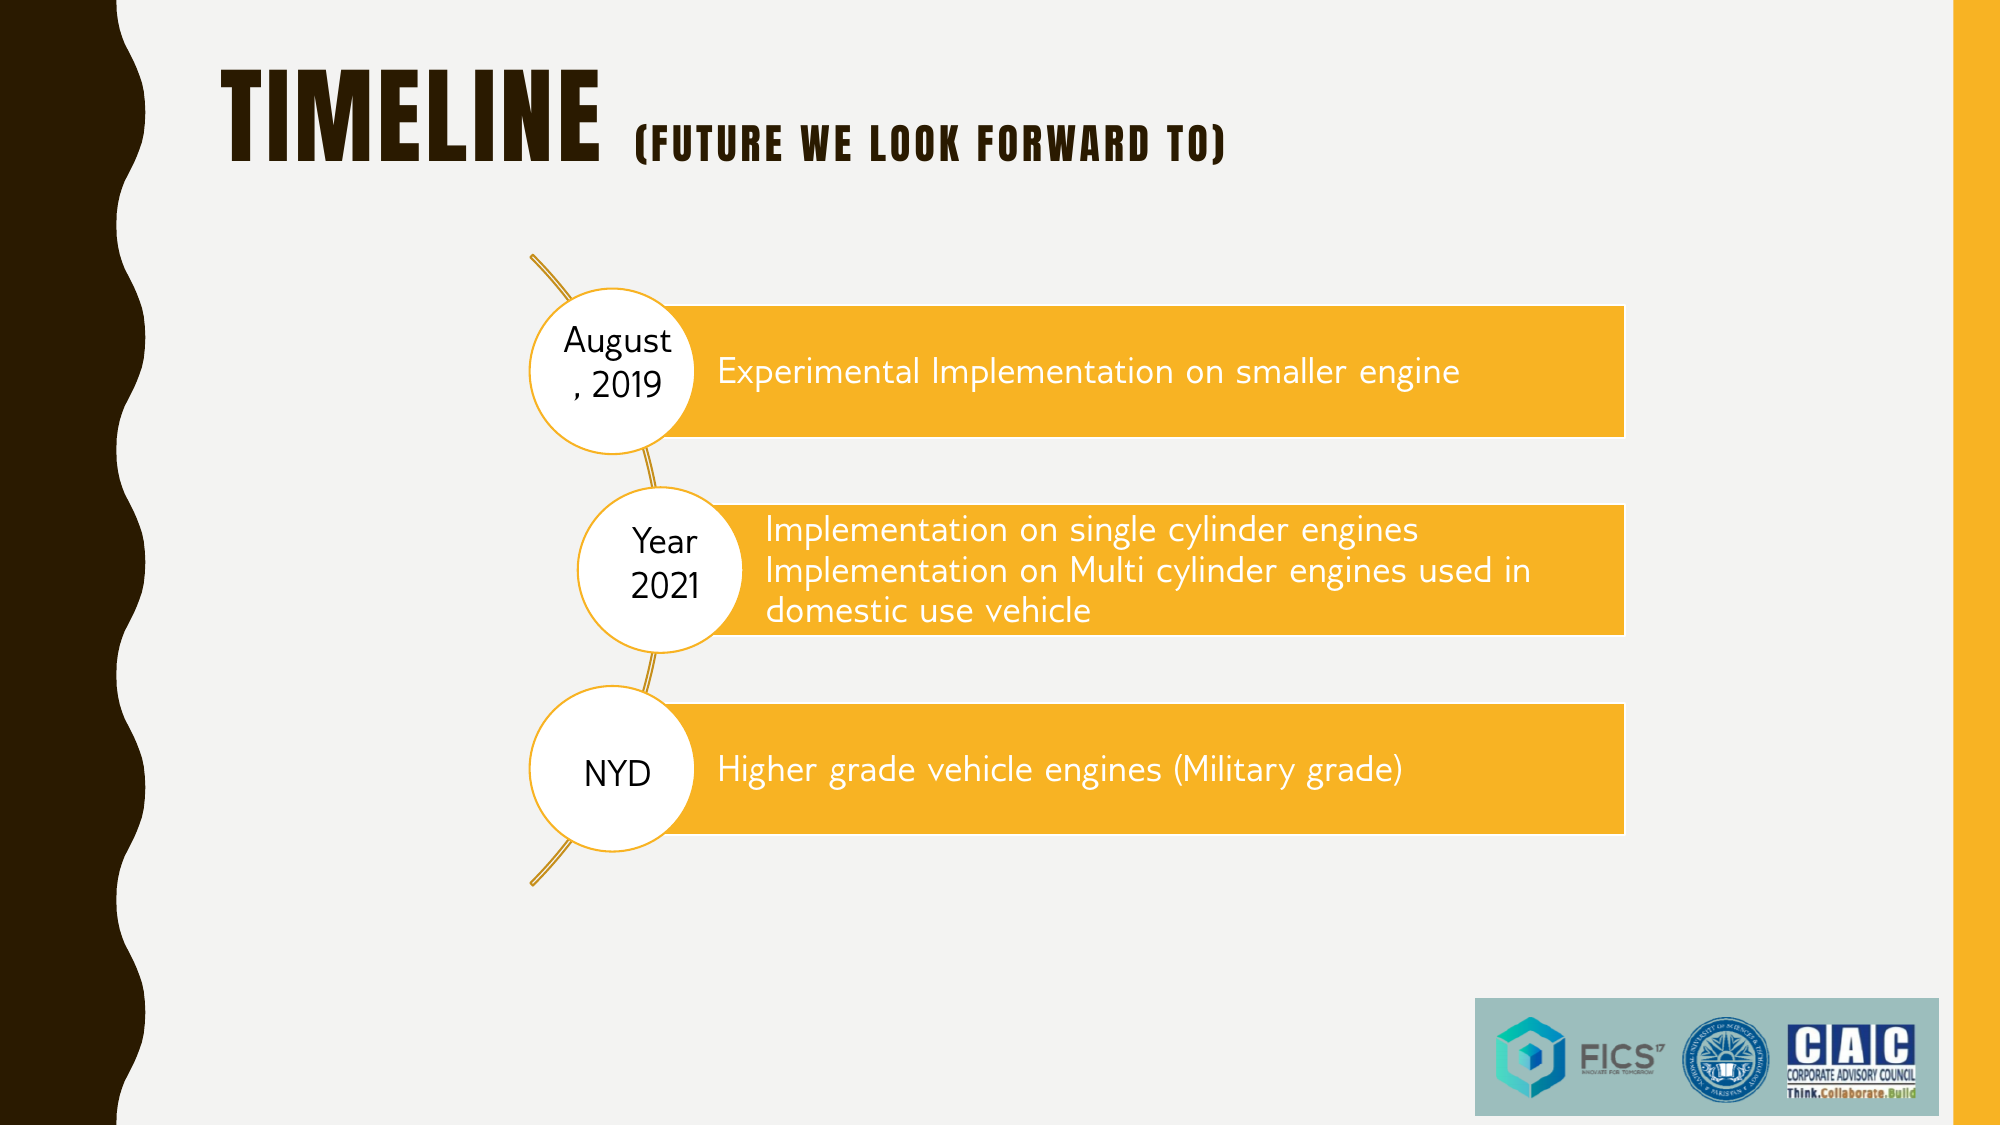

# Timeline (future we look forward to)
Experimental Implementation on smaller engine
Implementation on single cylinder engines
Implementation on Multi cylinder engines used in domestic use vehicle
Higher grade vehicle engines (Military grade)
August, 2019
Year
2021
NYD